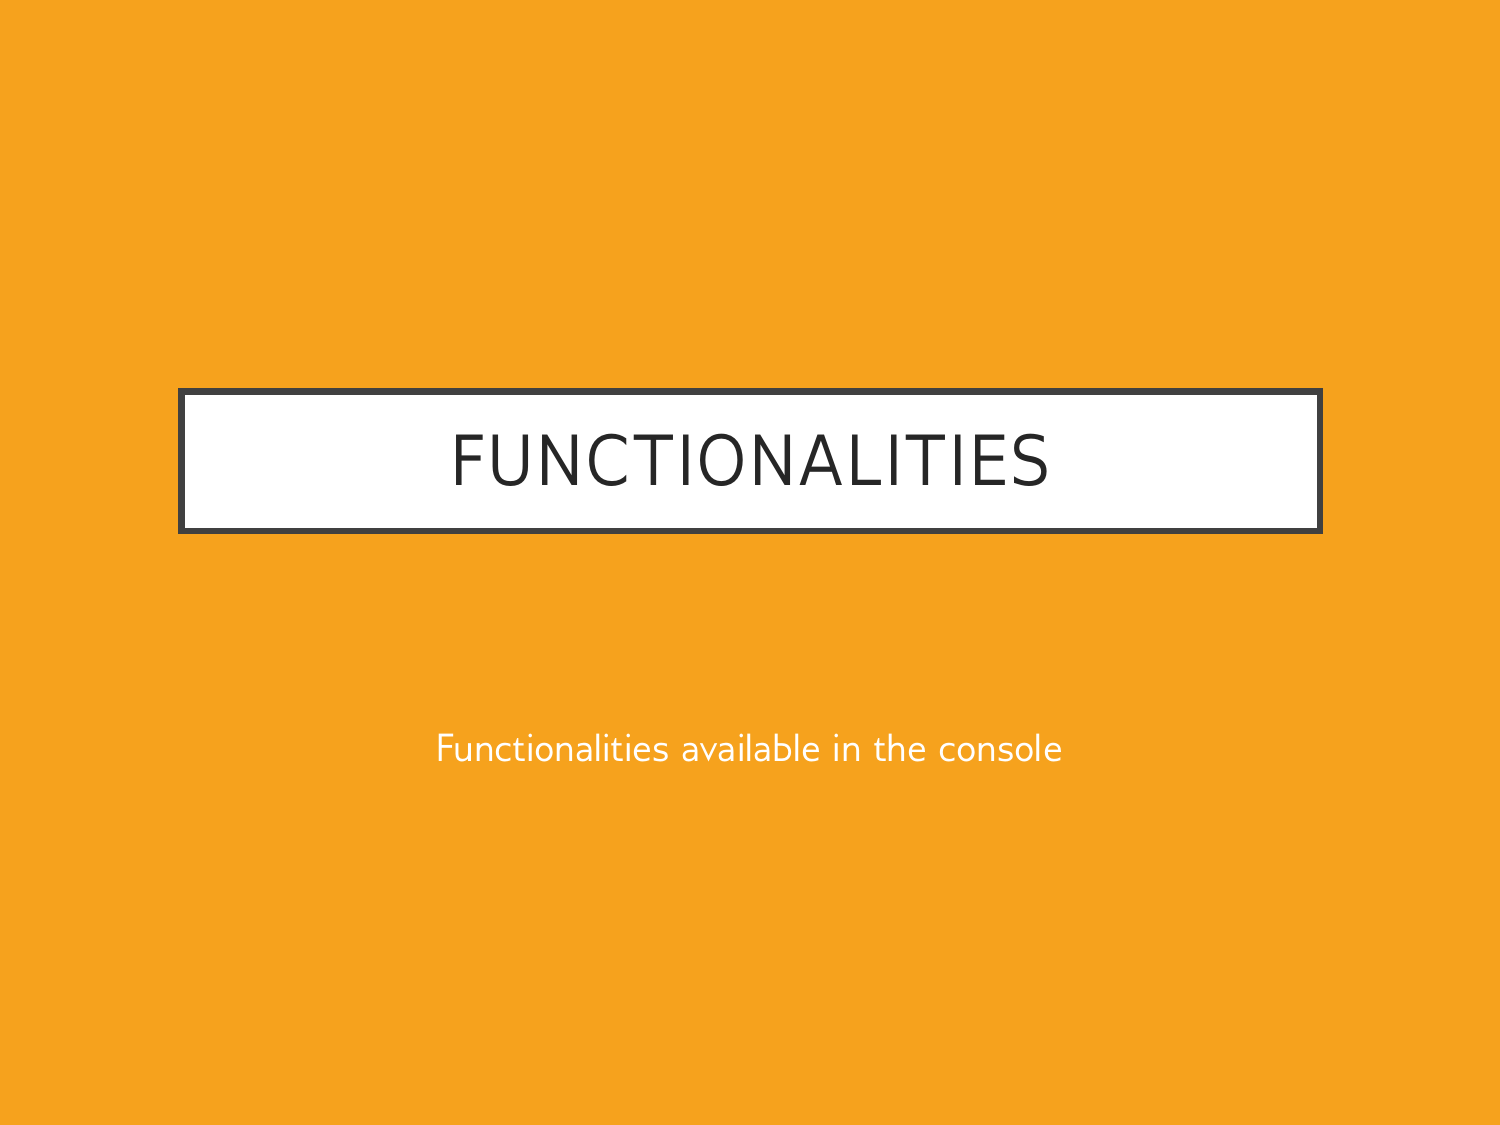

# Functionalities
Functionalities available in the console